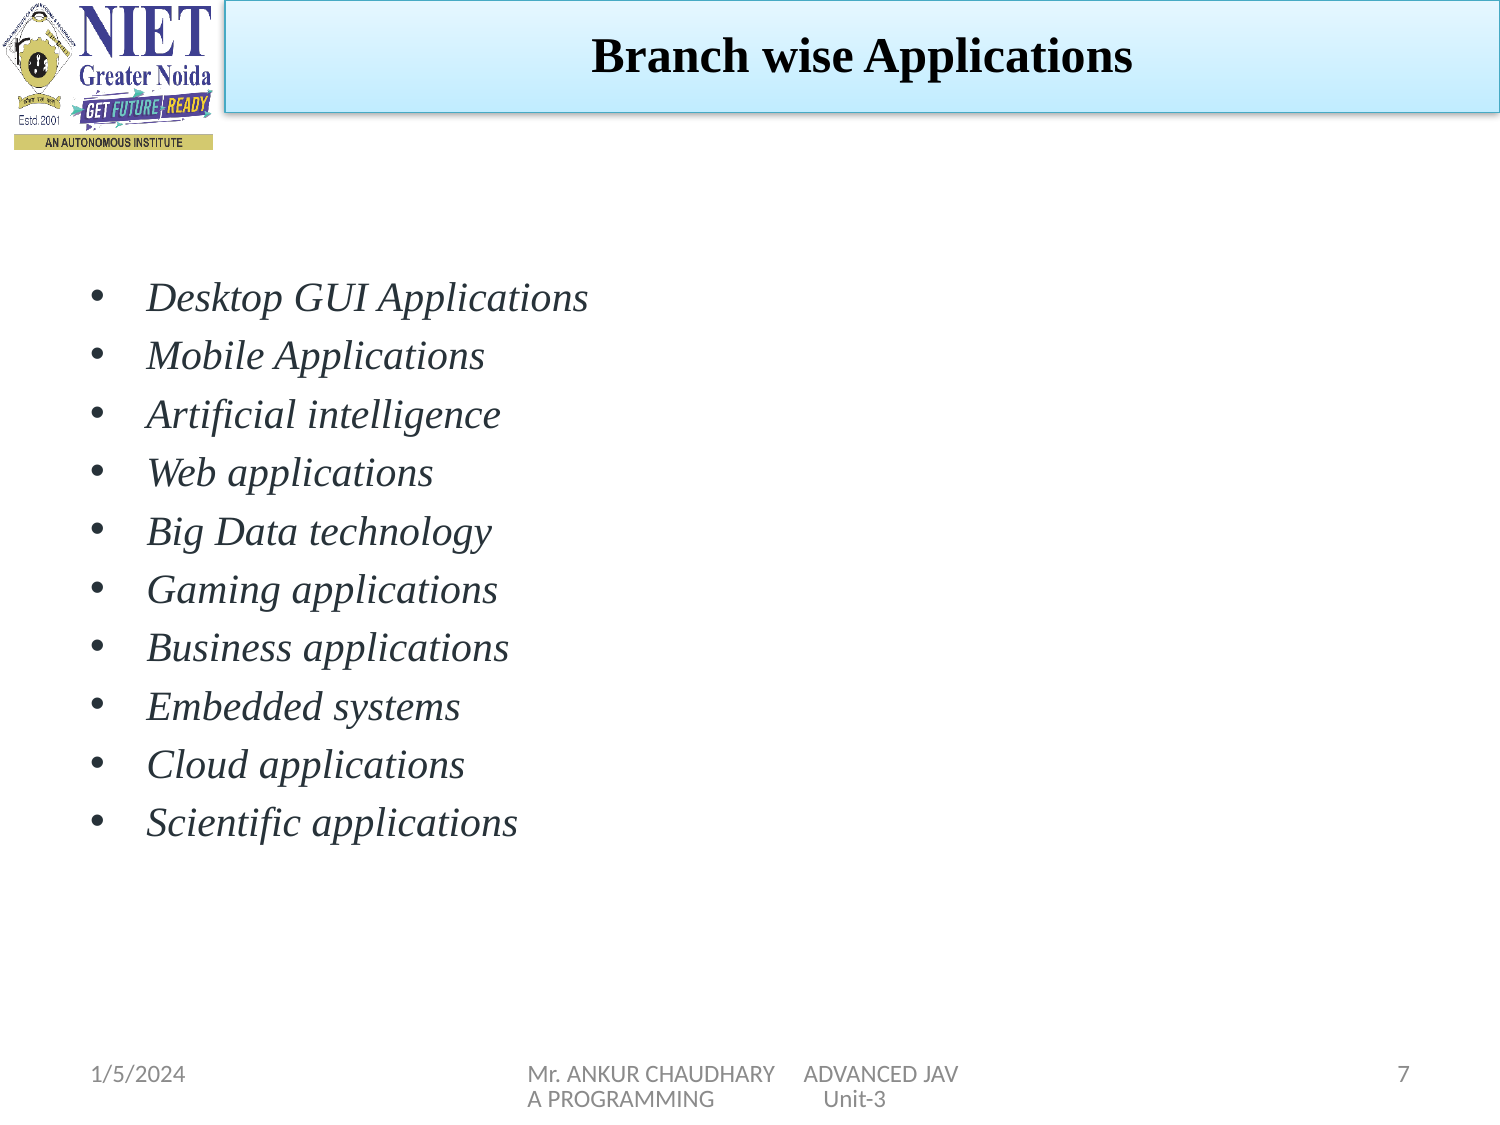

Branch wise Applications
Desktop GUI Applications
Mobile Applications
Artificial intelligence
Web applications
Big Data technology
Gaming applications
Business applications
Embedded systems
Cloud applications
Scientific applications

1/5/2024
Mr. ANKUR CHAUDHARY     ADVANCED JAVA PROGRAMMING                   Unit-3
7